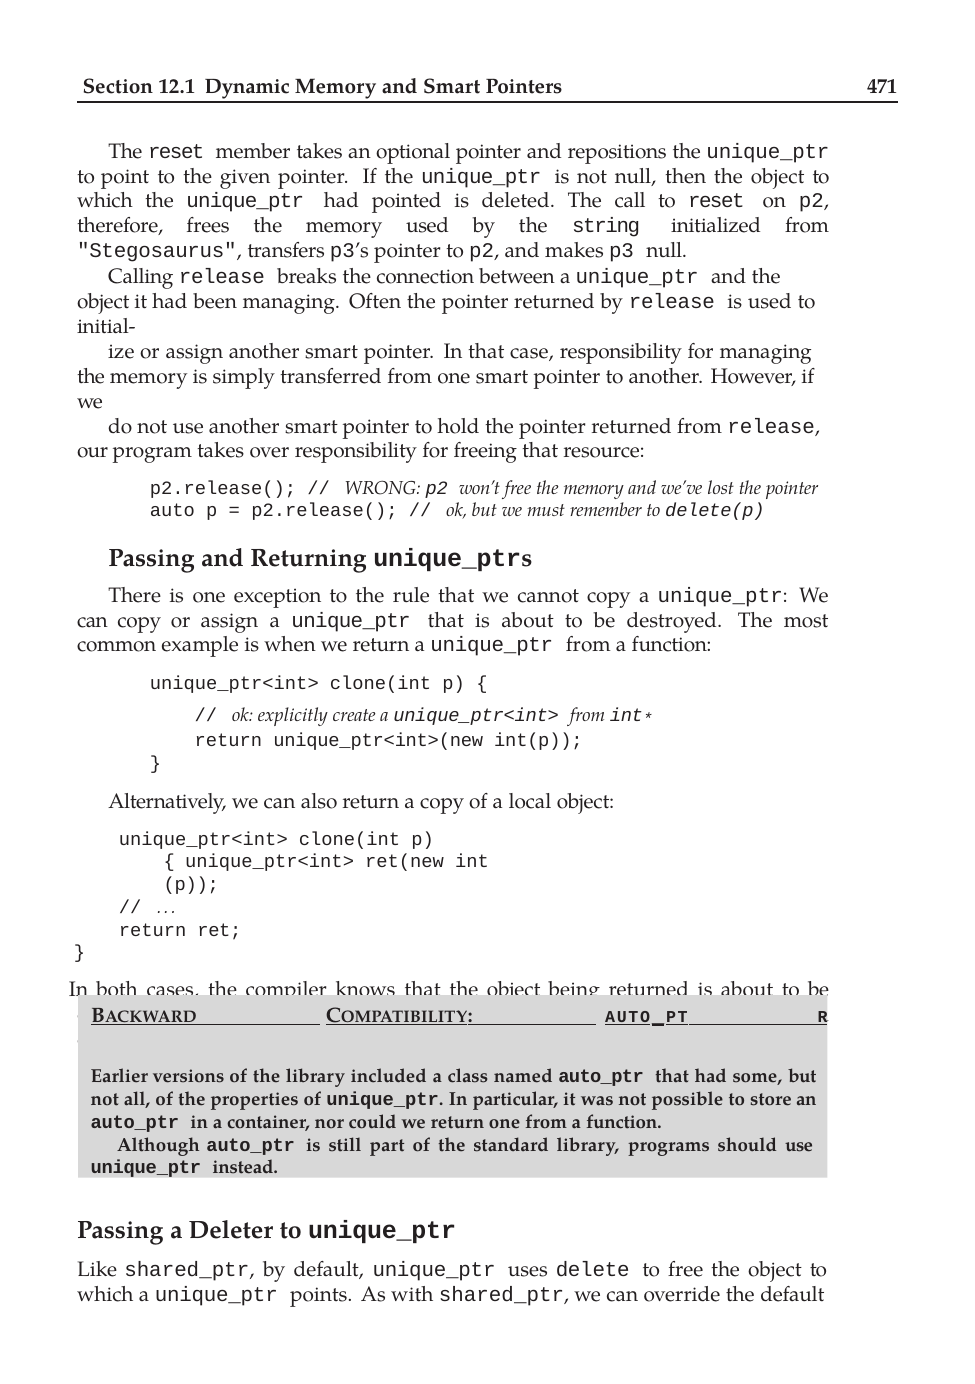

Section 12.1 Dynamic Memory and Smart Pointers
471

The reset member takes an optional pointer and repositions the unique_ptr to point to the given pointer. If the unique_ptr is not null, then the object to which the unique_ptr had pointed is deleted. The call to reset on p2, therefore, frees the memory used by the string initialized from "Stegosaurus", transfers p3’s pointer to p2, and makes p3 null.
Calling release breaks the connection between a unique_ptr and the object it had been managing. Often the pointer returned by release is used to initial-
ize or assign another smart pointer. In that case, responsibility for managing the memory is simply transferred from one smart pointer to another. However, if we
do not use another smart pointer to hold the pointer returned from release, our program takes over responsibility for freeing that resource:
p2.release(); // WRONG: p2 won’t free the memory and we’ve lost the pointer
auto p = p2.release(); // ok, but we must remember to delete(p)

Passing and Returning unique_ptrs
There is one exception to the rule that we cannot copy a unique_ptr: We can copy or assign a unique_ptr that is about to be destroyed. The most common example is when we return a unique_ptr from a function:
unique_ptr<int> clone(int p) {
// ok: explicitly create a unique_ptr<int> from int*
return unique_ptr<int>(new int(p));
}
Alternatively, we can also return a copy of a local object:
unique_ptr<int> clone(int p) { unique_ptr<int> ret(new int (p));
// ...
return ret;
}
In both cases, the compiler knows that the object being returned is about to be destroyed. In such cases, the compiler does a special kind of “copy” which we’ll discuss in § 13.6.2 (p. 534).
BACKWARD COMPATIBILITY: AUTO_PT R
Earlier versions of the library included a class named auto_ptr that had some, but not all, of the properties of unique_ptr. In particular, it was not possible to store an auto_ptr in a container, nor could we return one from a function.
Although auto_ptr is still part of the standard library, programs should use
unique_ptr instead.
Passing a Deleter to unique_ptr
Like shared_ptr, by default, unique_ptr uses delete to free the object to which a unique_ptr points. As with shared_ptr, we can override the default